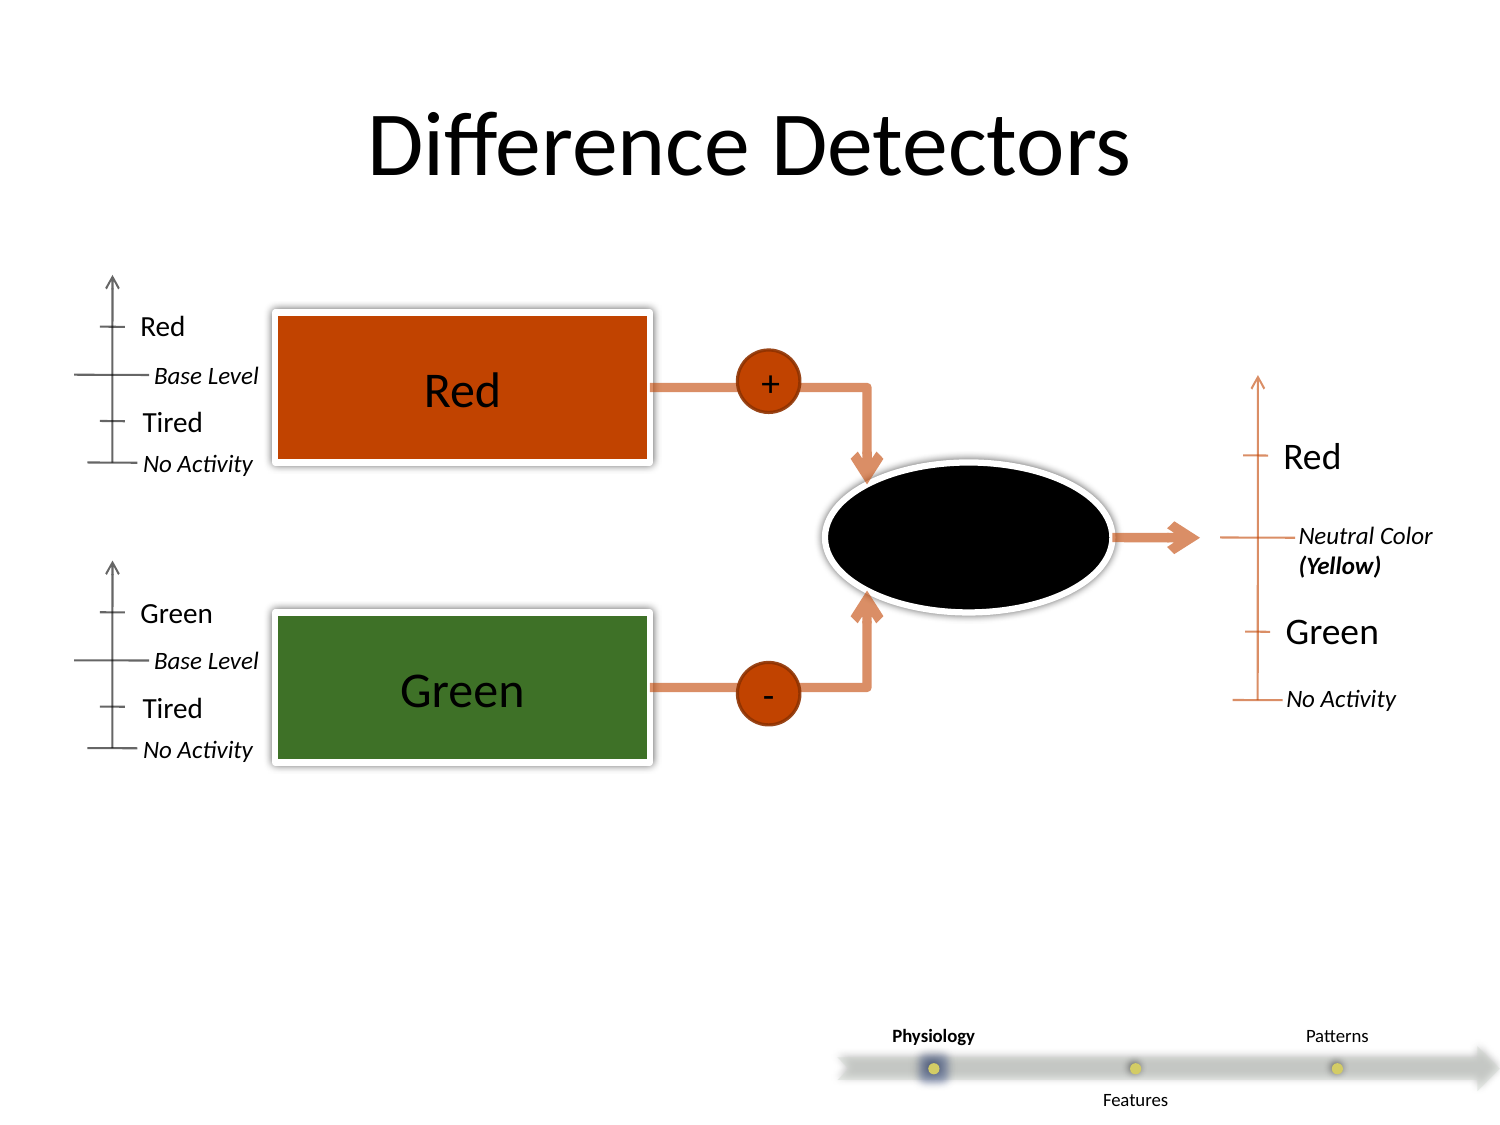

# Difference Detectors
Red
Red
+
Base Level
Tired
Red
No Activity
Difference
Detector
Neutral Color
(Yellow)
Green
Green
Green
Base Level
-
No Activity
Tired
No Activity
Physiology
Features
Patterns